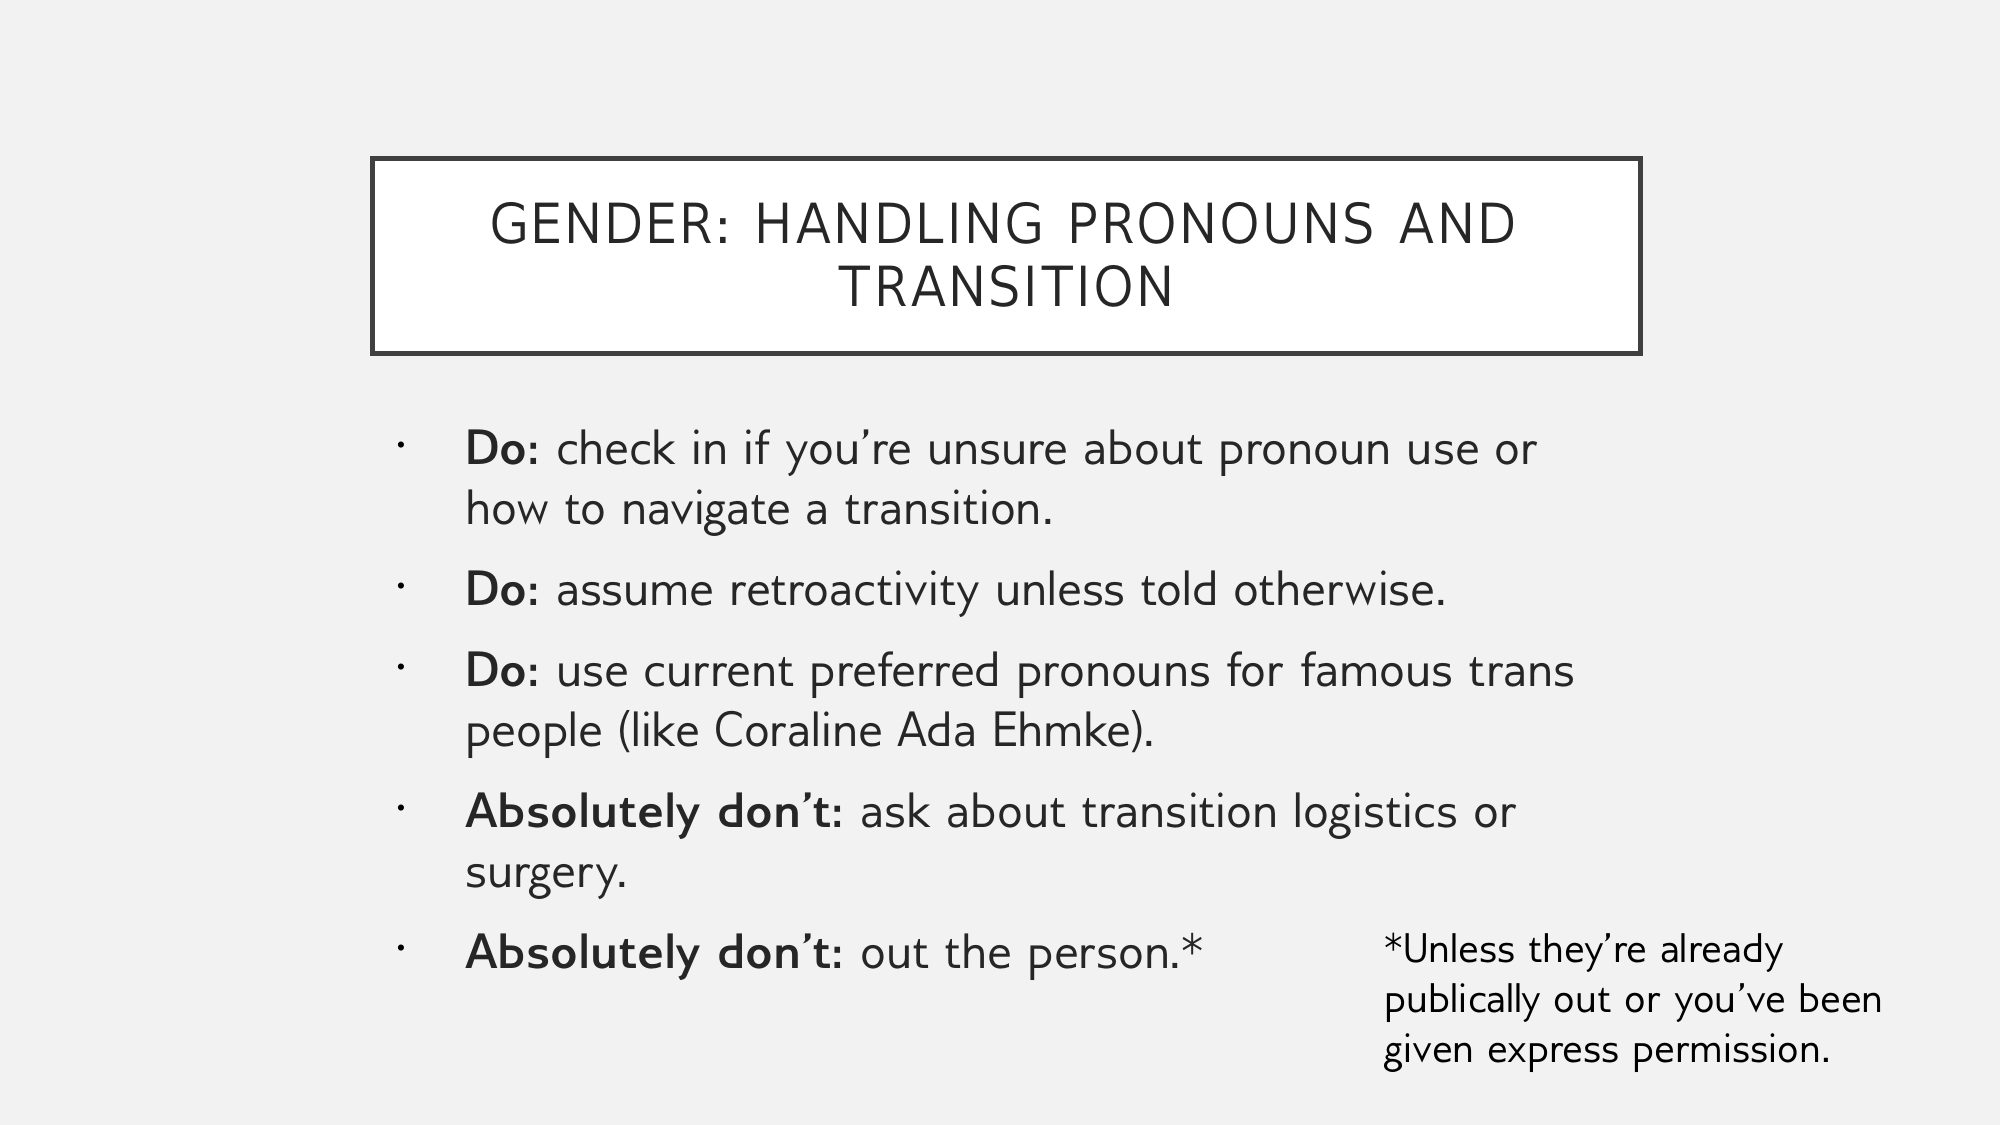

# Gender: handling pronouns and Transition
Do: check in if you’re unsure about pronoun use or how to navigate a transition.
Do: assume retroactivity unless told otherwise.
Do: use current preferred pronouns for famous trans people (like Coraline Ada Ehmke).
Absolutely don’t: ask about transition logistics or surgery.
Absolutely don’t: out the person.*
*Unless they’re already publically out or you’ve been given express permission.